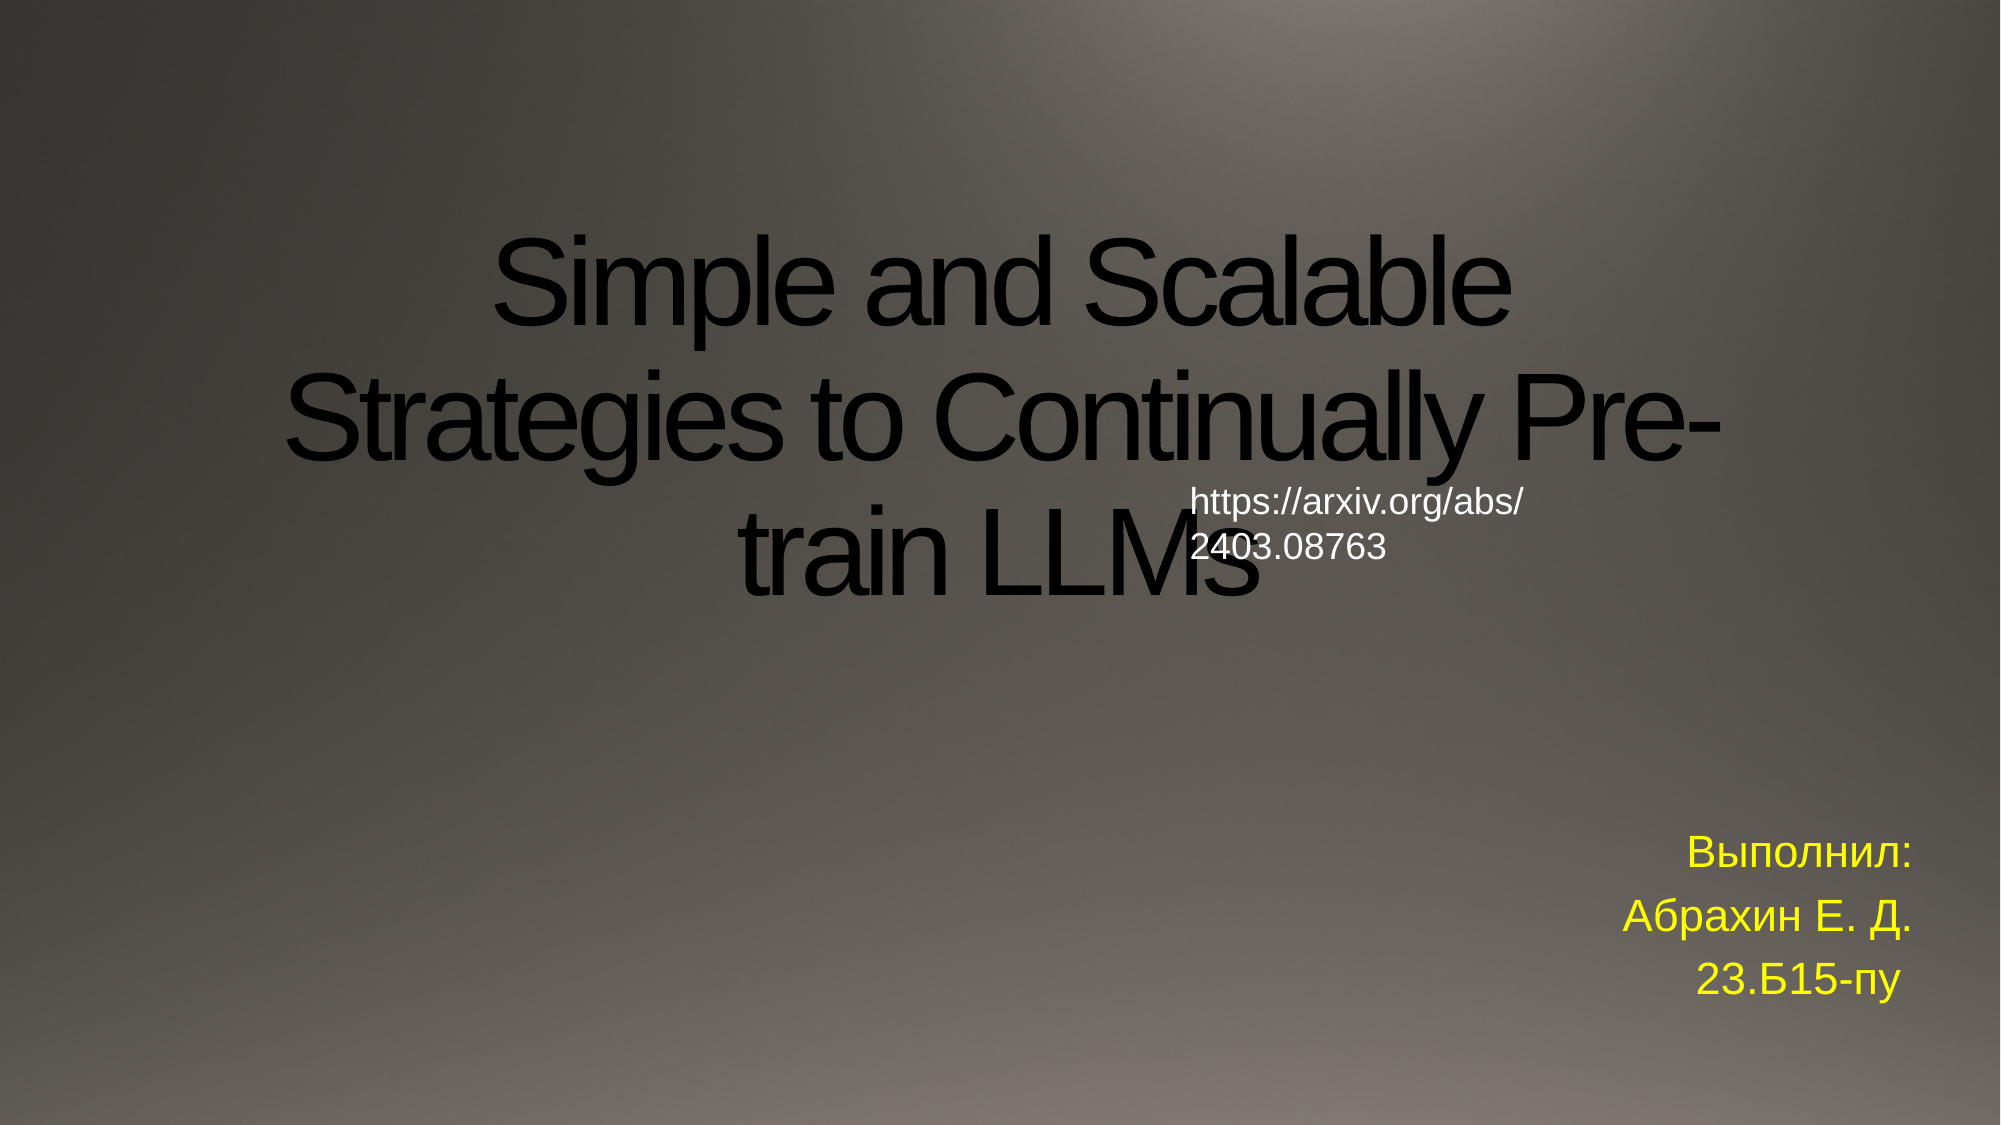

# Simple and Scalable Strategies to Continually Pre-train LLMs
https://arxiv.org/abs/2403.08763
Выполнил:
Абрахин Е. Д.
23.Б15-пу